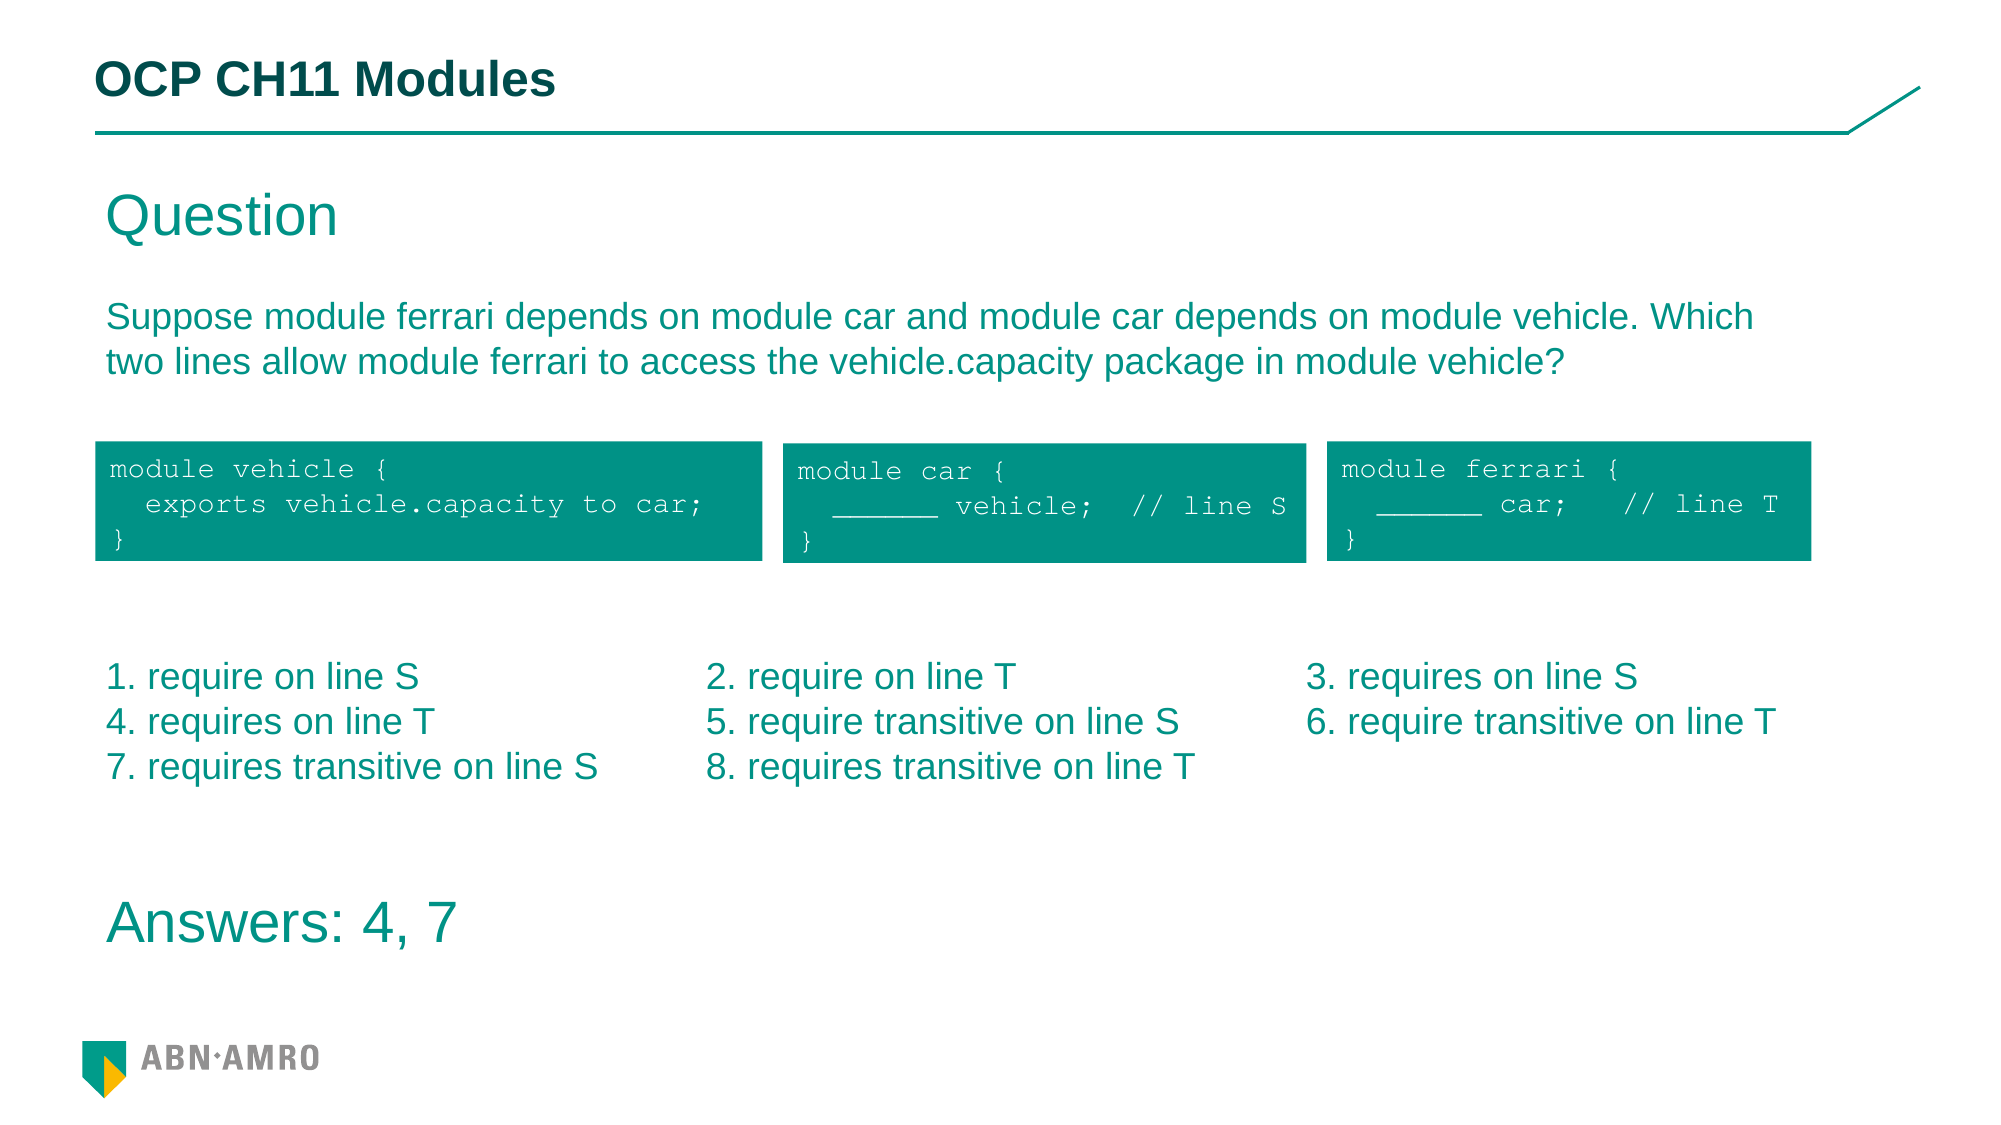

# OCP CH11 Modules
Question

Suppose module ferrari depends on module car and module car depends on module vehicle. Which two lines allow module ferrari to access the vehicle.capacity package in module vehicle?

1. require on line S		2. require on line T		3. requires on line S
4. requires on line T		5. require transitive on line S	6. require transitive on line T
7. requires transitive on line S	8. requires transitive on line T
module vehicle {
  exports vehicle.capacity to car;
}
module ferrari {
  ______ car;   // line T
}
module car {
  ______ vehicle;  // line S
}
Answers: 4, 7